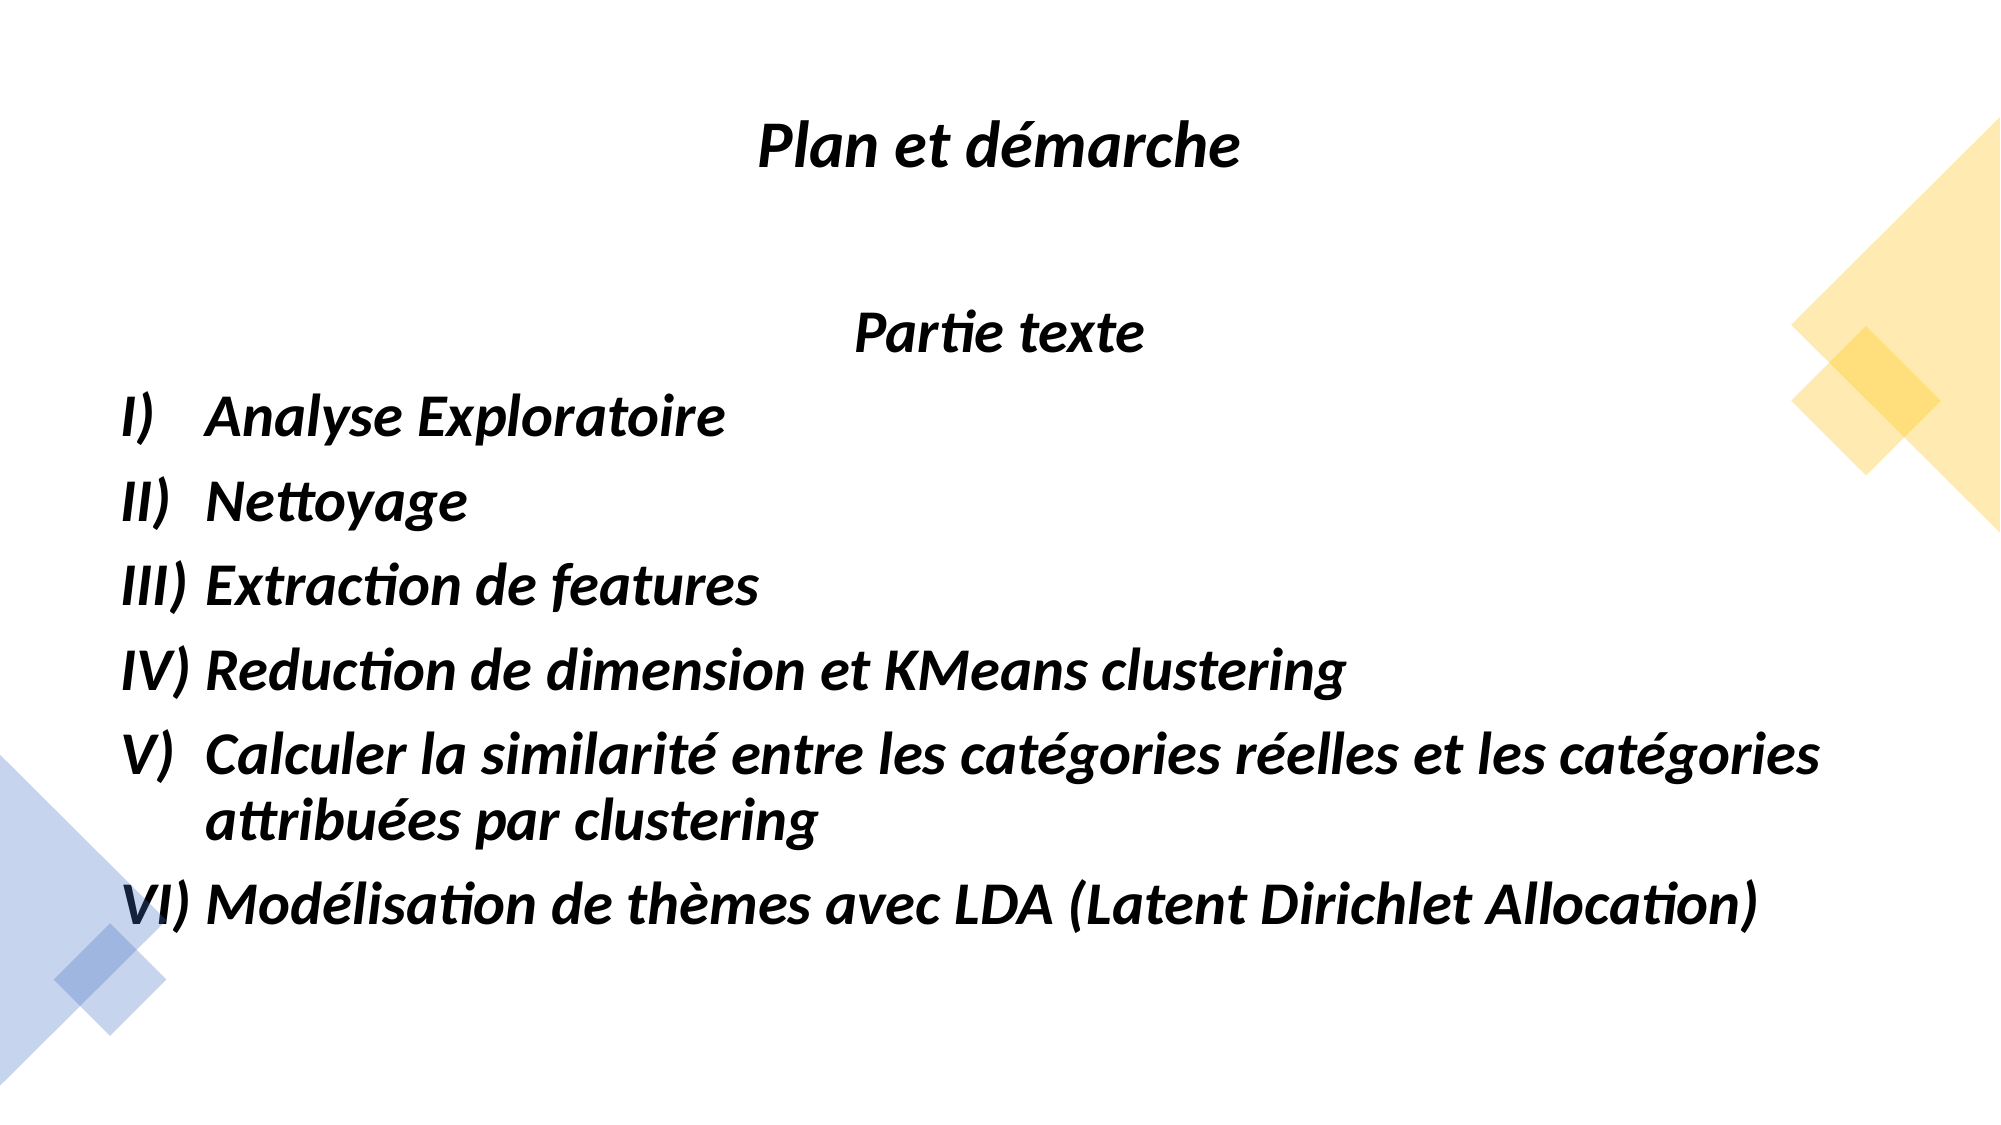

# Plan et démarche

Partie texte
Analyse Exploratoire
Nettoyage
Extraction de features
Reduction de dimension et KMeans clustering
Calculer la similarité entre les catégories réelles et les catégories attribuées par clustering
Modélisation de thèmes avec LDA (Latent Dirichlet Allocation) (Latent Dirichlet Allocation)

Adèle Souleymanova / Projet_6 / Data Science
4